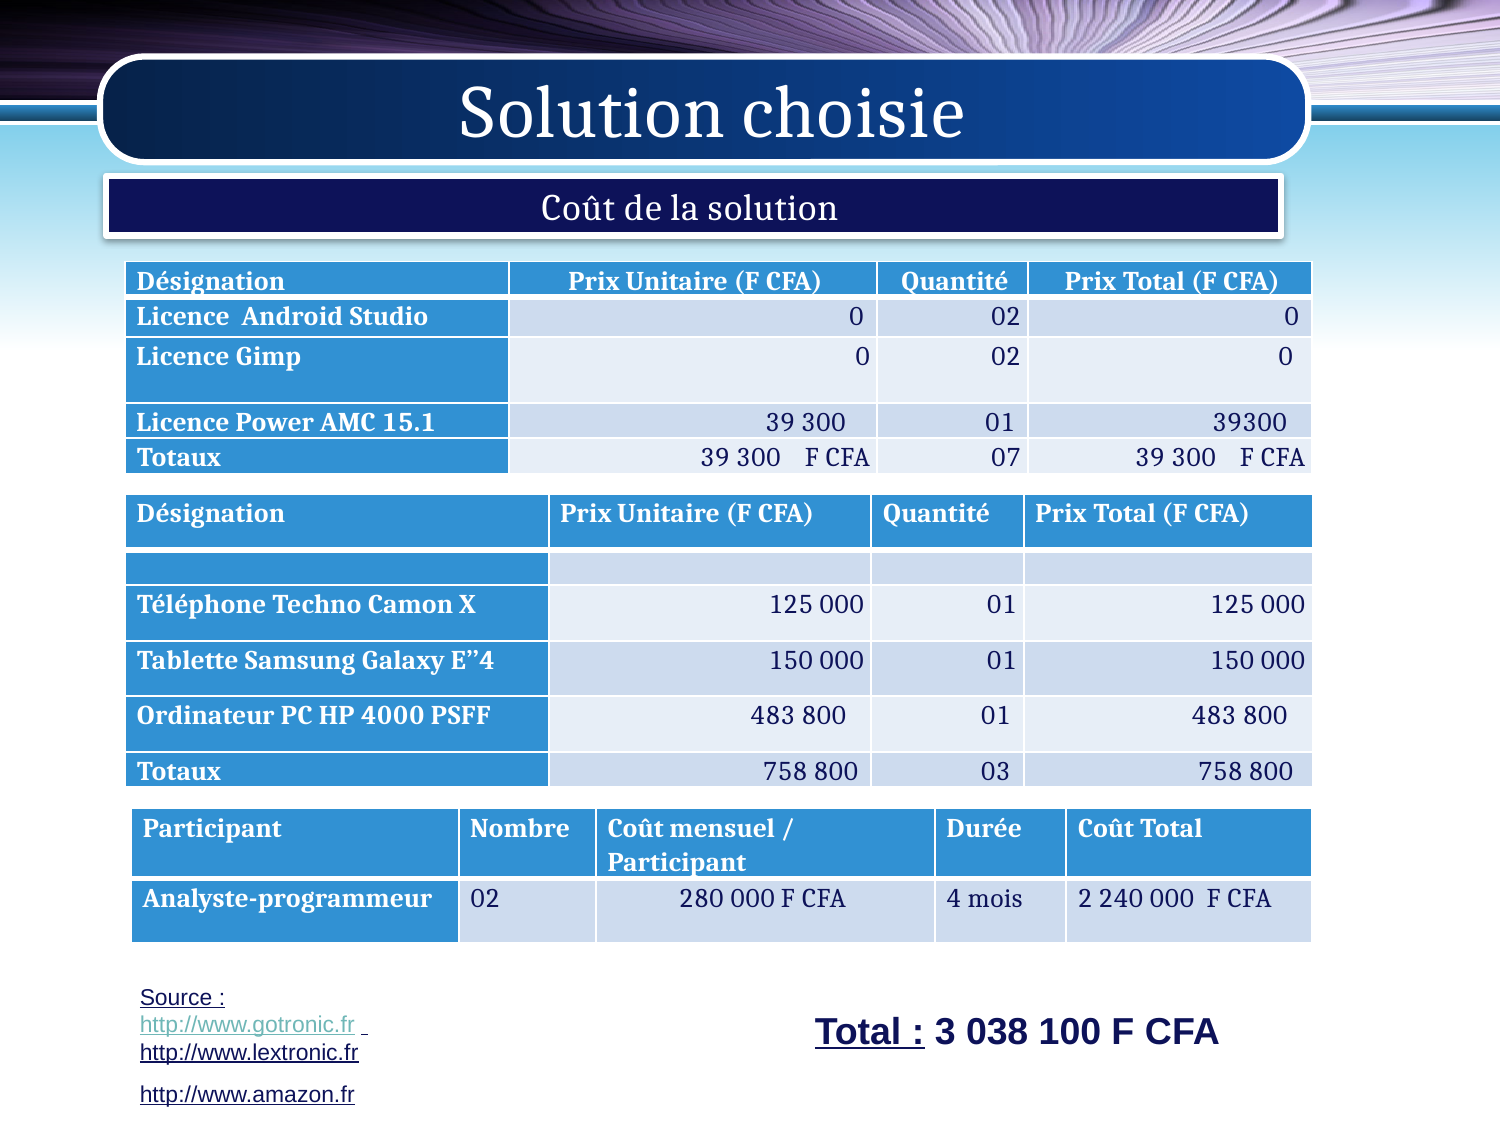

# Solution choisie
Coût de la solution
| Désignation | Prix Unitaire (F CFA) | Quantité | Prix Total (F CFA) |
| --- | --- | --- | --- |
| Licence Android Studio | 0 | 02 | 0 |
| Licence Gimp | 0 | 02 | 0 |
| Licence Power AMC 15.1 | 39 300 | 01 | 39300 |
| Totaux | 39 300 F CFA | 07 | 39 300 F CFA |
| Désignation | Prix Unitaire (F CFA) | Quantité | Prix Total (F CFA) |
| --- | --- | --- | --- |
|  |  |  |  |
| Téléphone Techno Camon X | 125 000 | 01 | 125 000 |
| Tablette Samsung Galaxy E’’4 | 150 000 | 01 | 150 000 |
| Ordinateur PC HP 4000 PSFF | 483 800 | 01 | 483 800 |
| Totaux | 758 800 | 03 | 758 800 |
| Participant | Nombre | Coût mensuel / Participant | Durée | Coût Total |
| --- | --- | --- | --- | --- |
| Analyste-programmeur | 02 | 280 000 F CFA | 4 mois | 2 240 000 F CFA |
Source :
http://www.gotronic.fr
http://www.lextronic.fr
http://www.amazon.fr
Total : 3 038 100 F CFA